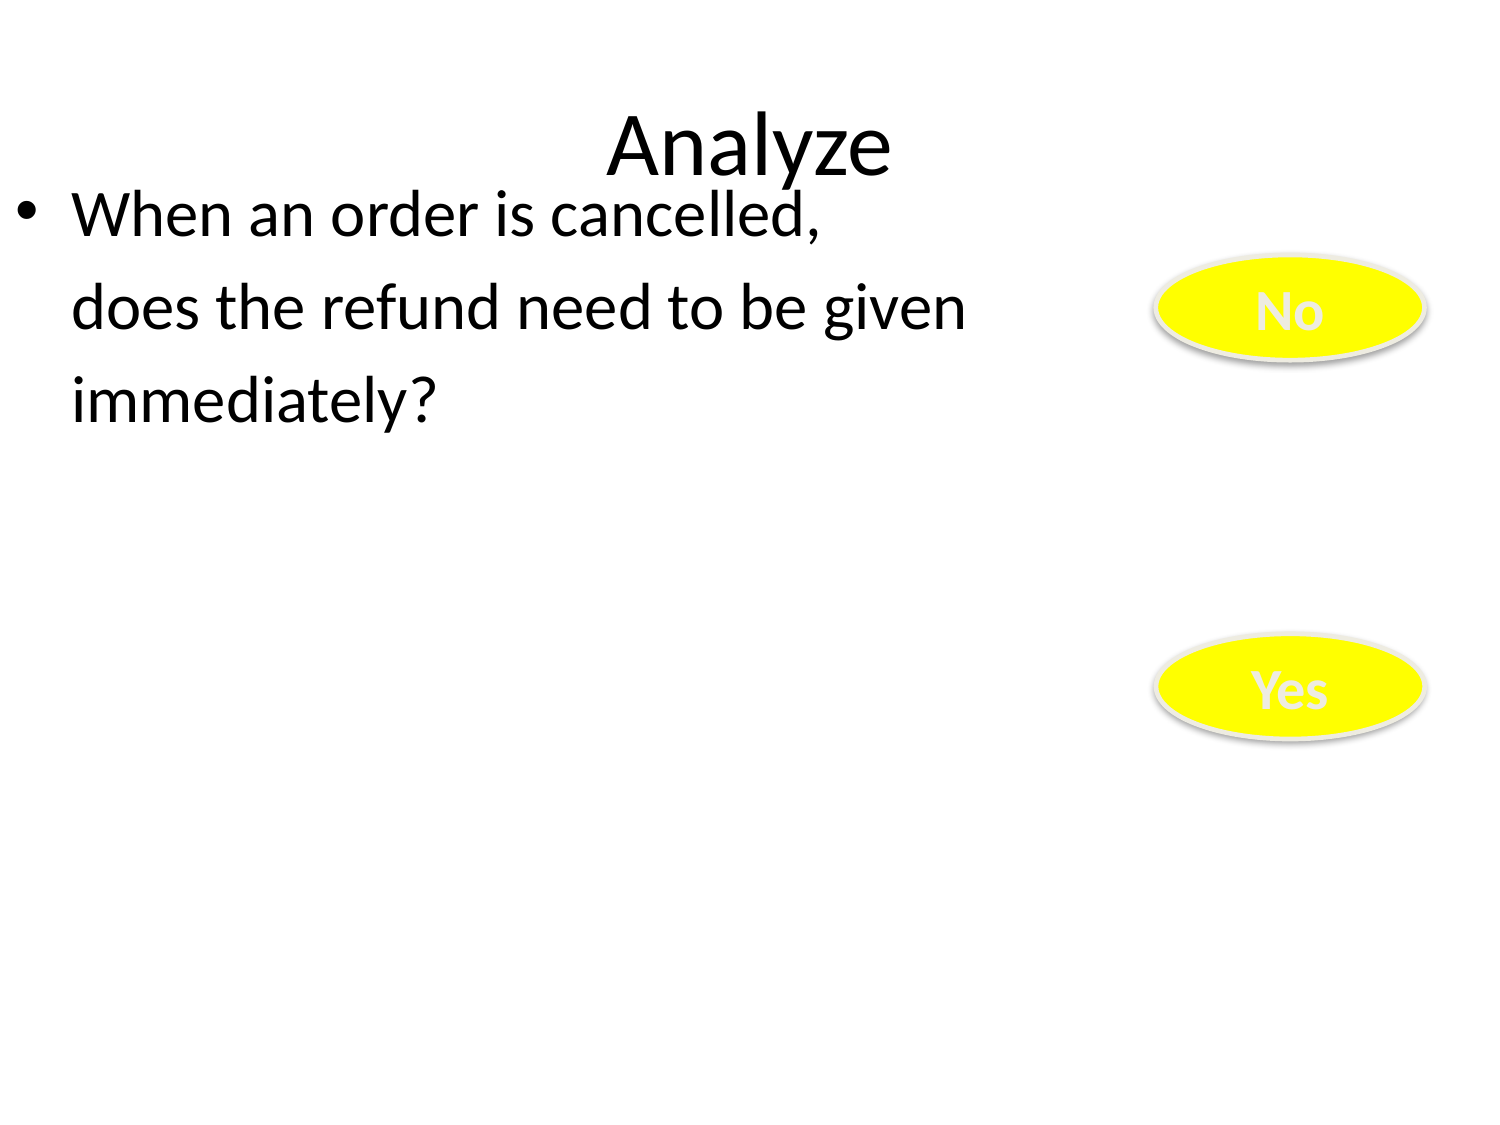

# Analyze
When an order is cancelled,
	does the refund need to be given
	immediately?

Can we give a partial refund?

No
Yes